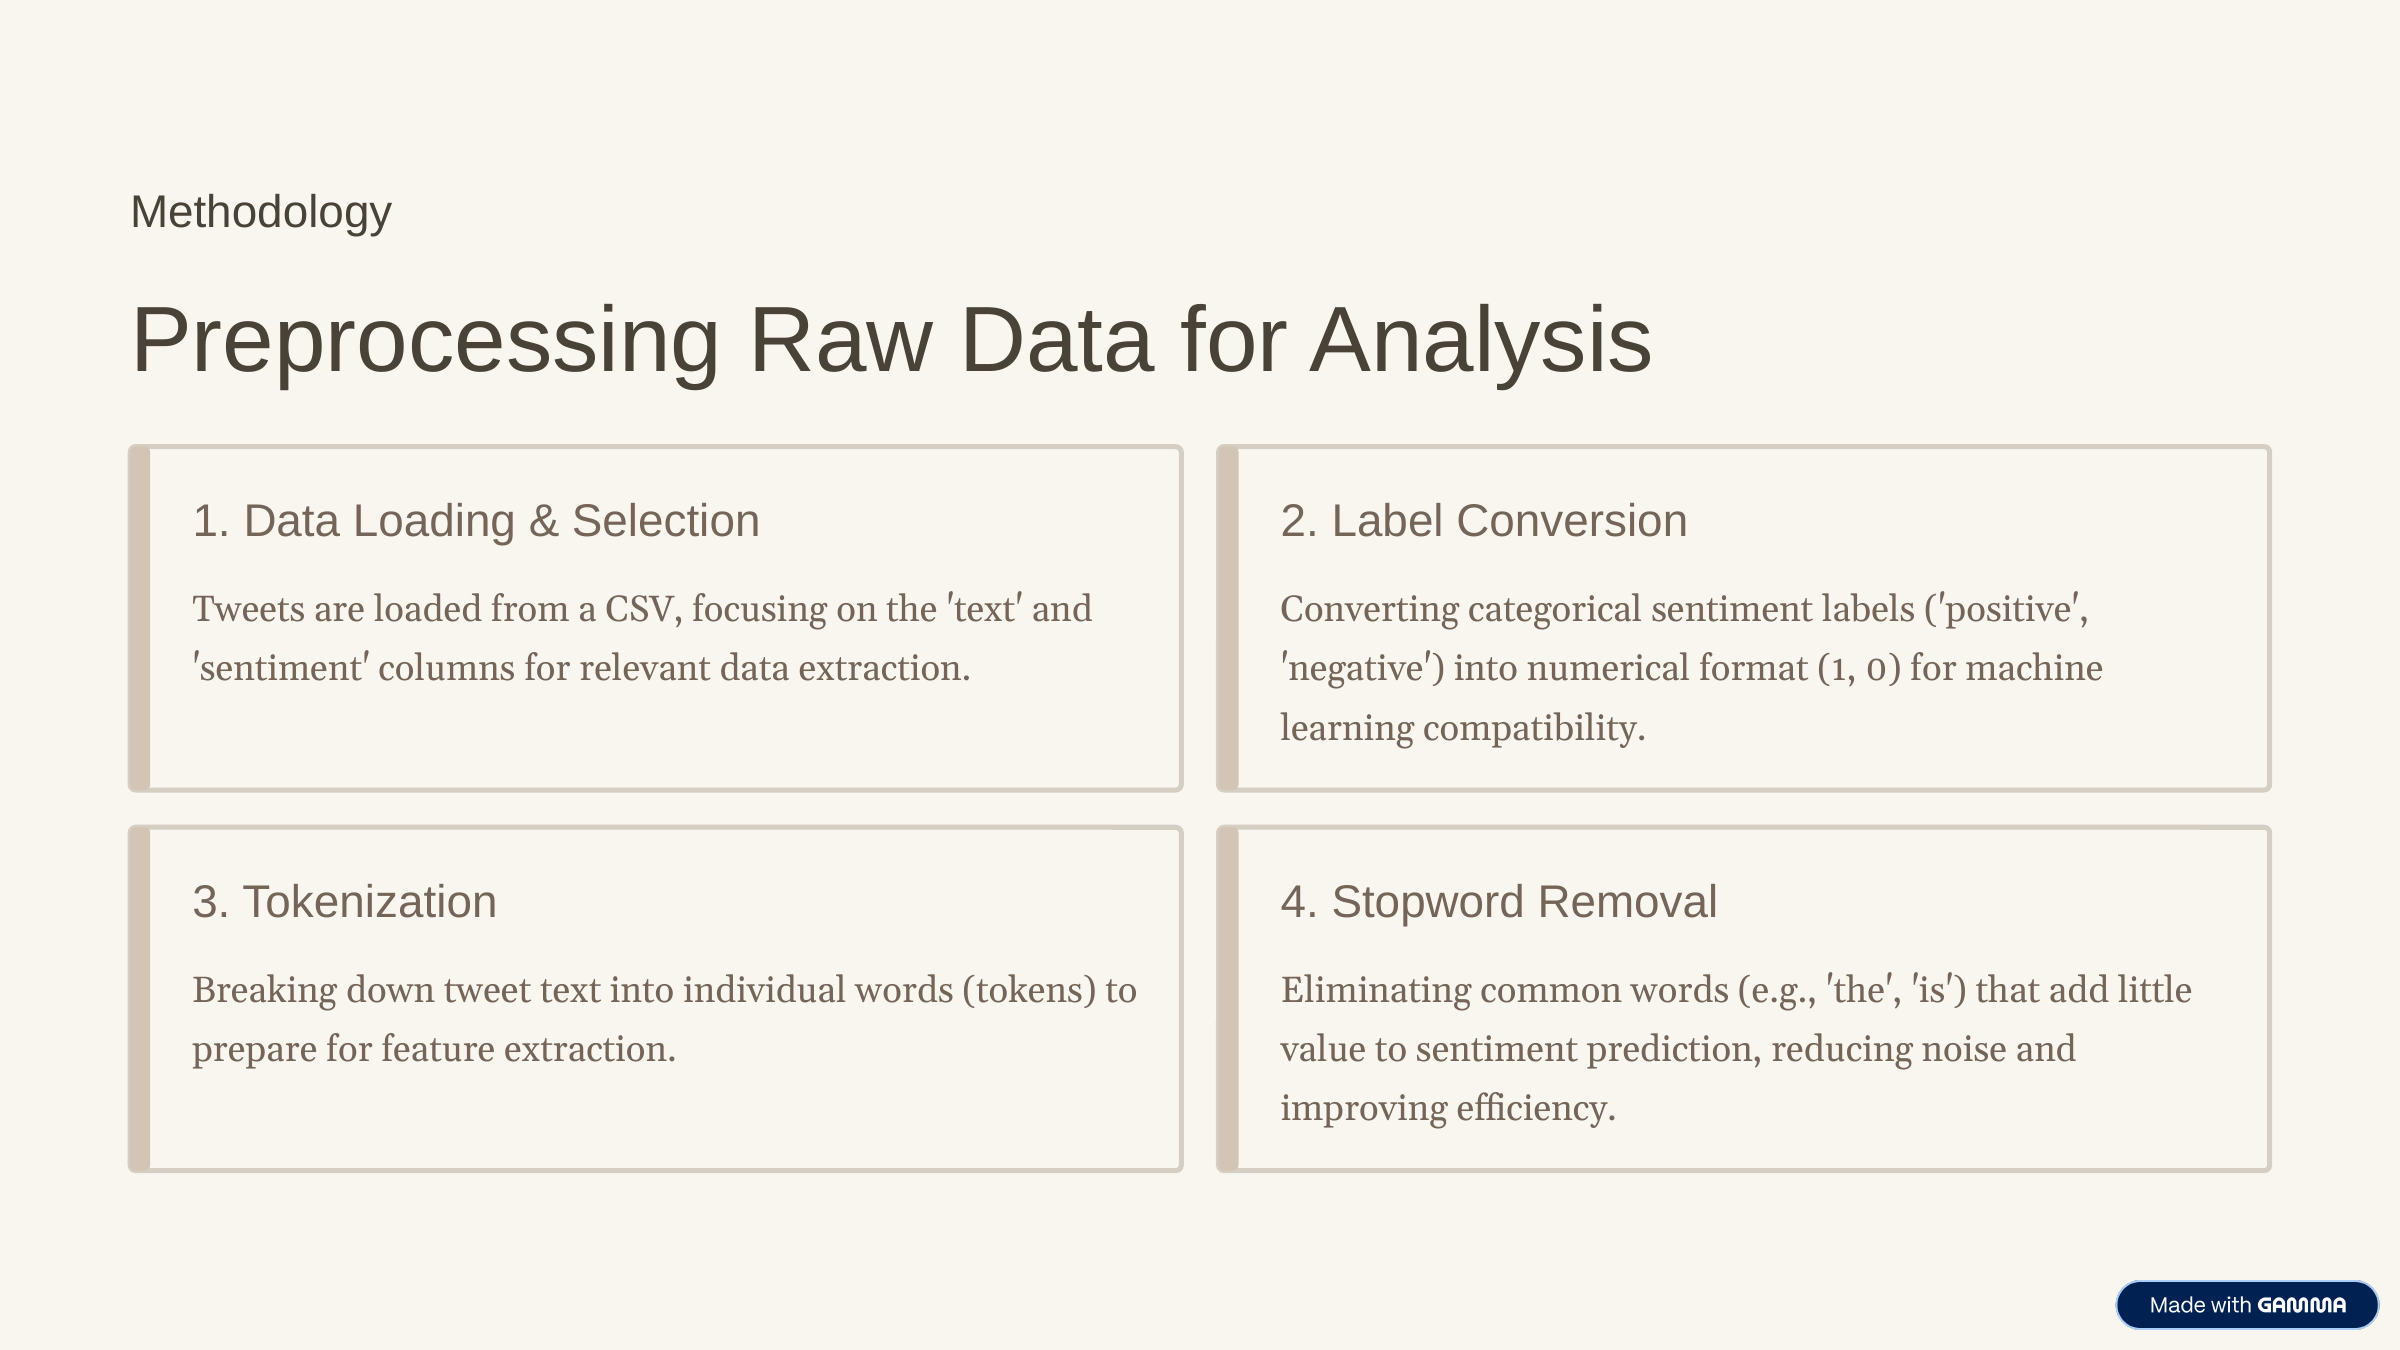

Methodology
Preprocessing Raw Data for Analysis

1. Data Loading & Selection
2. Label Conversion
Tweets are loaded from a CSV, focusing on the 'text' and 'sentiment' columns for relevant data extraction.
Converting categorical sentiment labels ('positive', 'negative') into numerical format (1, 0) for machine learning compatibility.

3. Tokenization
4. Stopword Removal
Breaking down tweet text into individual words (tokens) to prepare for feature extraction.
Eliminating common words (e.g., 'the', 'is') that add little value to sentiment prediction, reducing noise and improving efficiency.